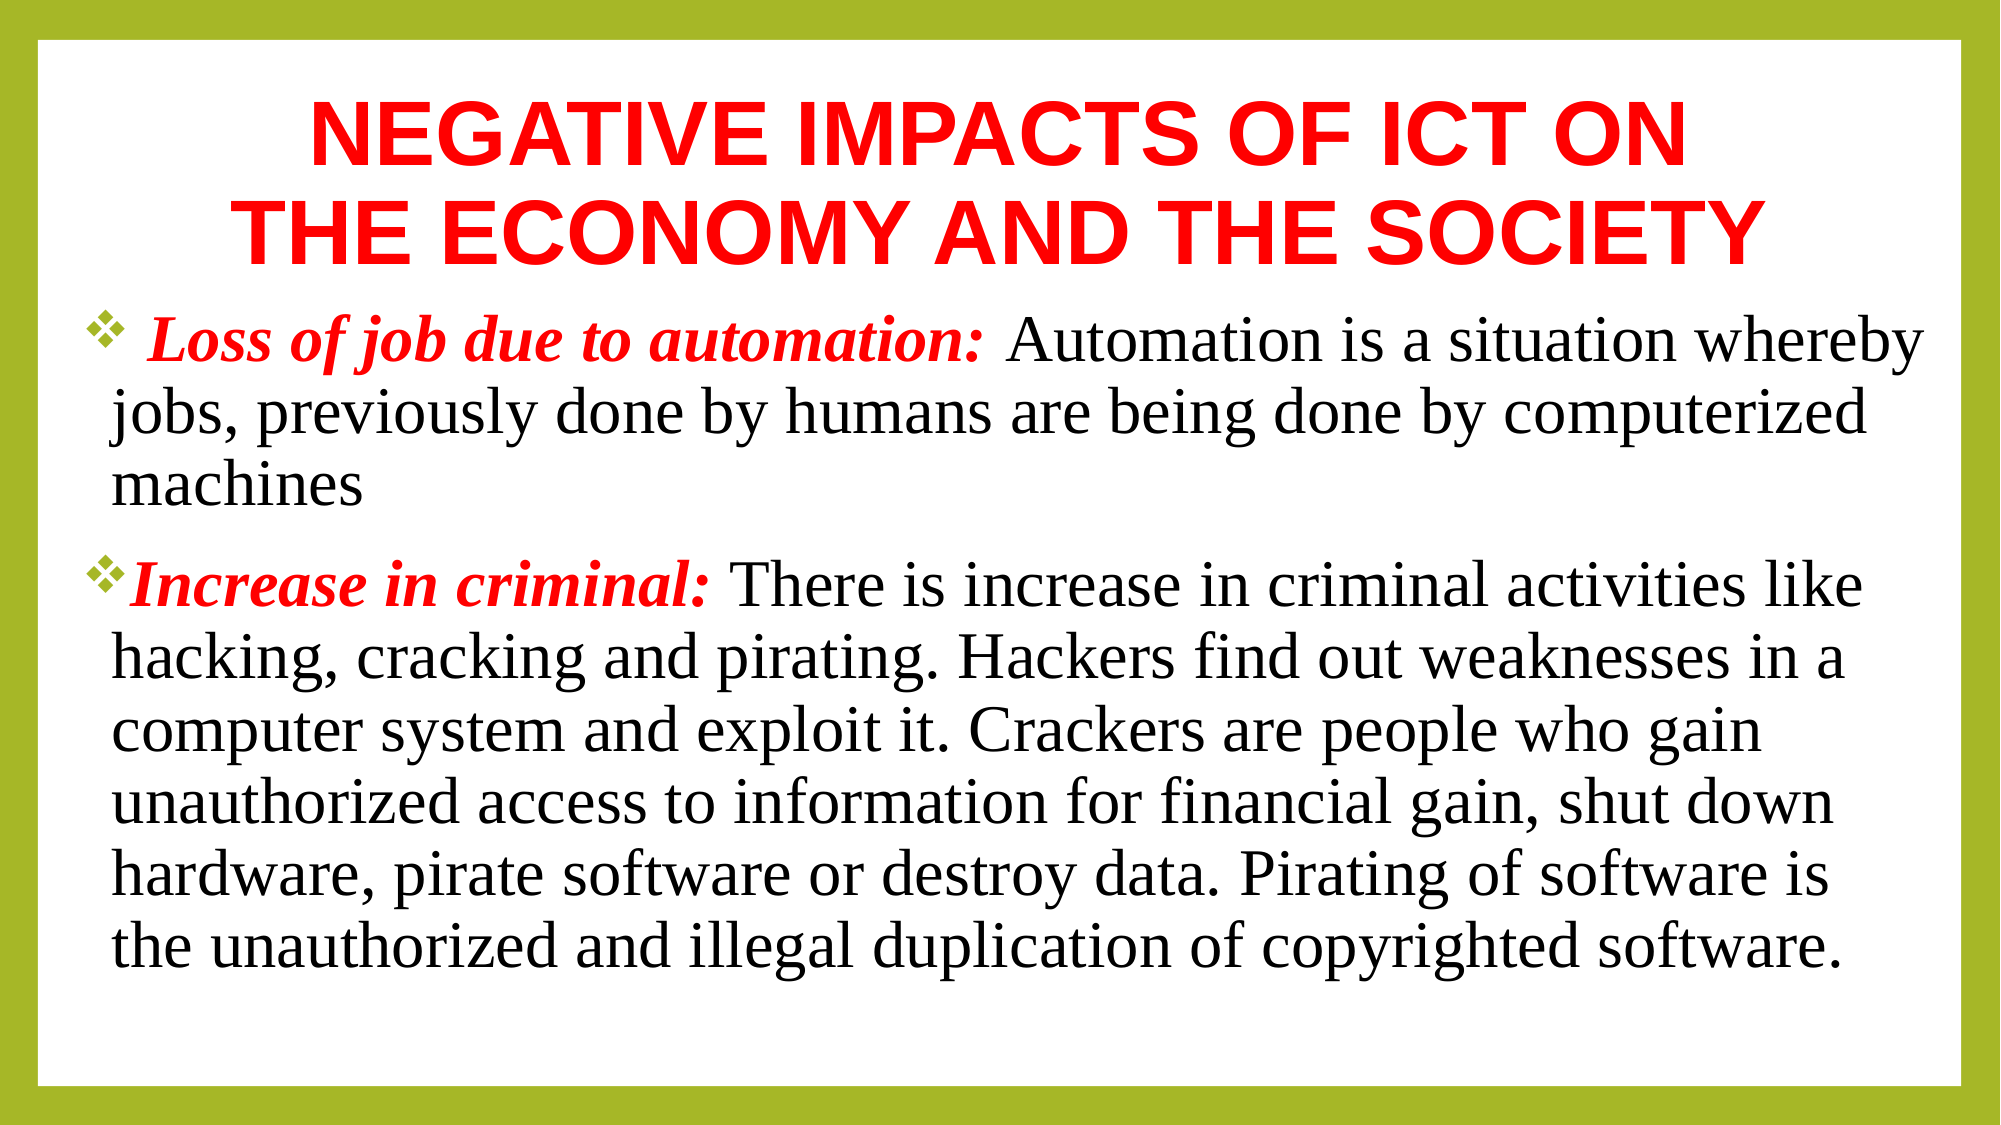

# NEGATIVE IMPACTS OF ICT ON THE ECONOMY AND THE SOCIETY
 Loss of job due to automation: Automation is a situation whereby jobs, previously done by humans are being done by computerized machines
Increase in criminal: There is increase in criminal activities like hacking, cracking and pirating. Hackers find out weaknesses in a computer system and exploit it. Crackers are people who gain unauthorized access to information for financial gain, shut down hardware, pirate software or destroy data. Pirating of software is the unauthorized and illegal duplication of copyrighted software.